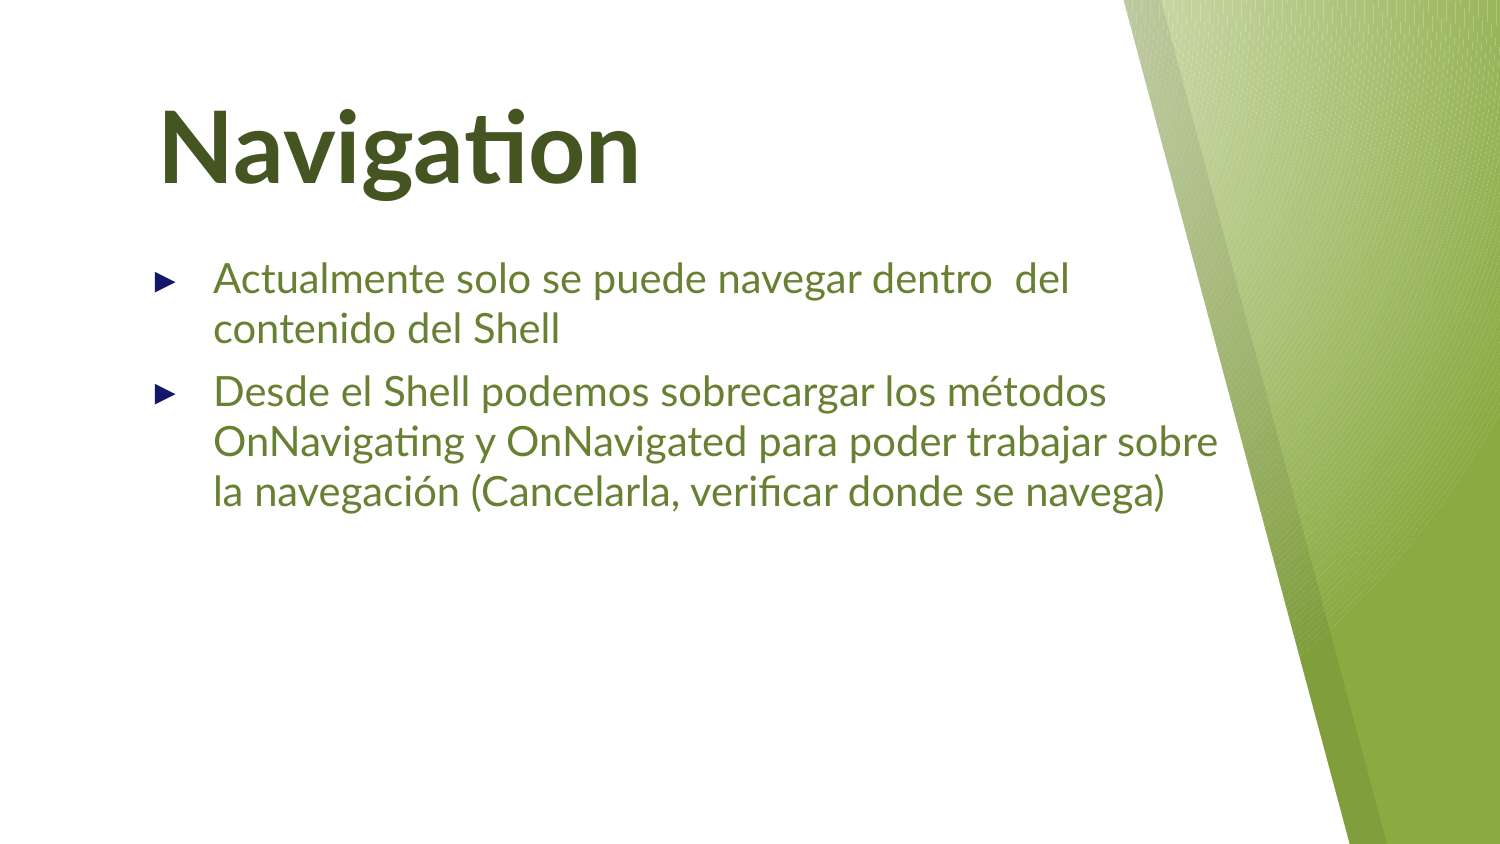

# Navigation
Actualmente solo se puede navegar dentro  del contenido del Shell
Desde el Shell podemos sobrecargar los métodos OnNavigating y OnNavigated para poder trabajar sobre la navegación (Cancelarla, verificar donde se navega)